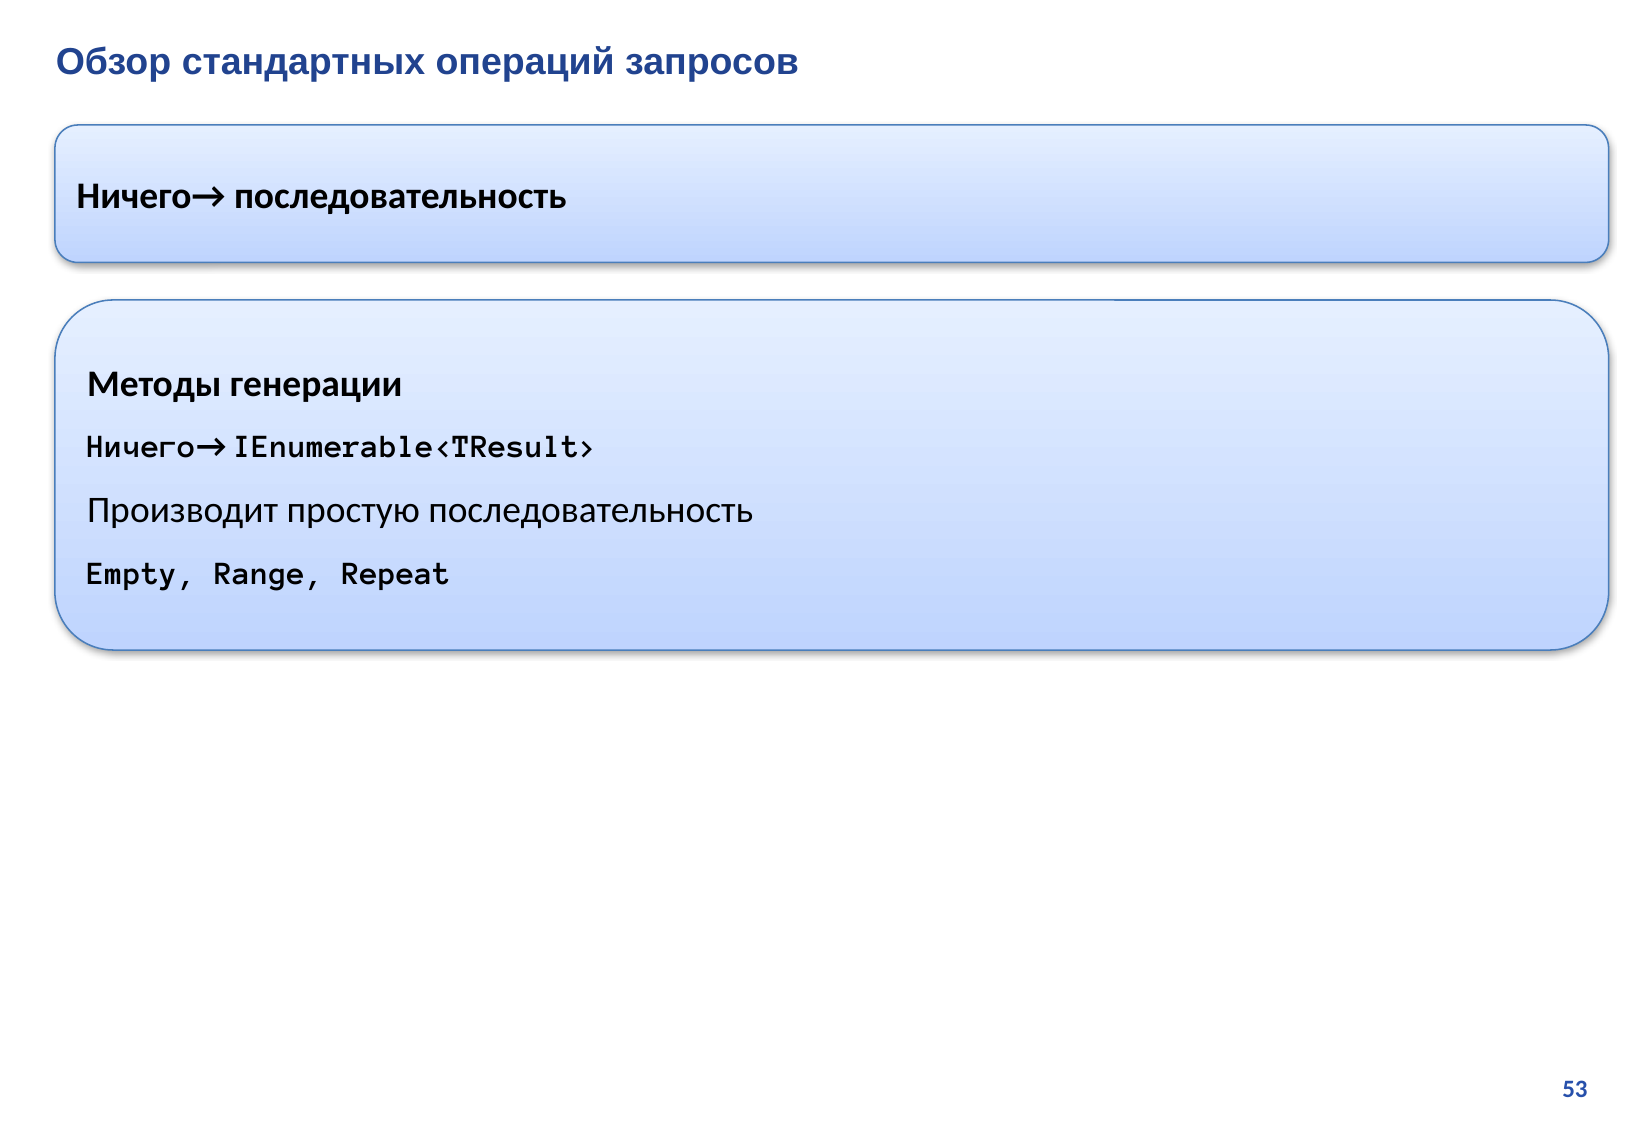

# Обзор стандартных операций запросов
Ничего→ последовательность
Методы генерации
Ничего→ IEnumerable<TResult>
Производит простую последовательность
Empty, Range, Repeat